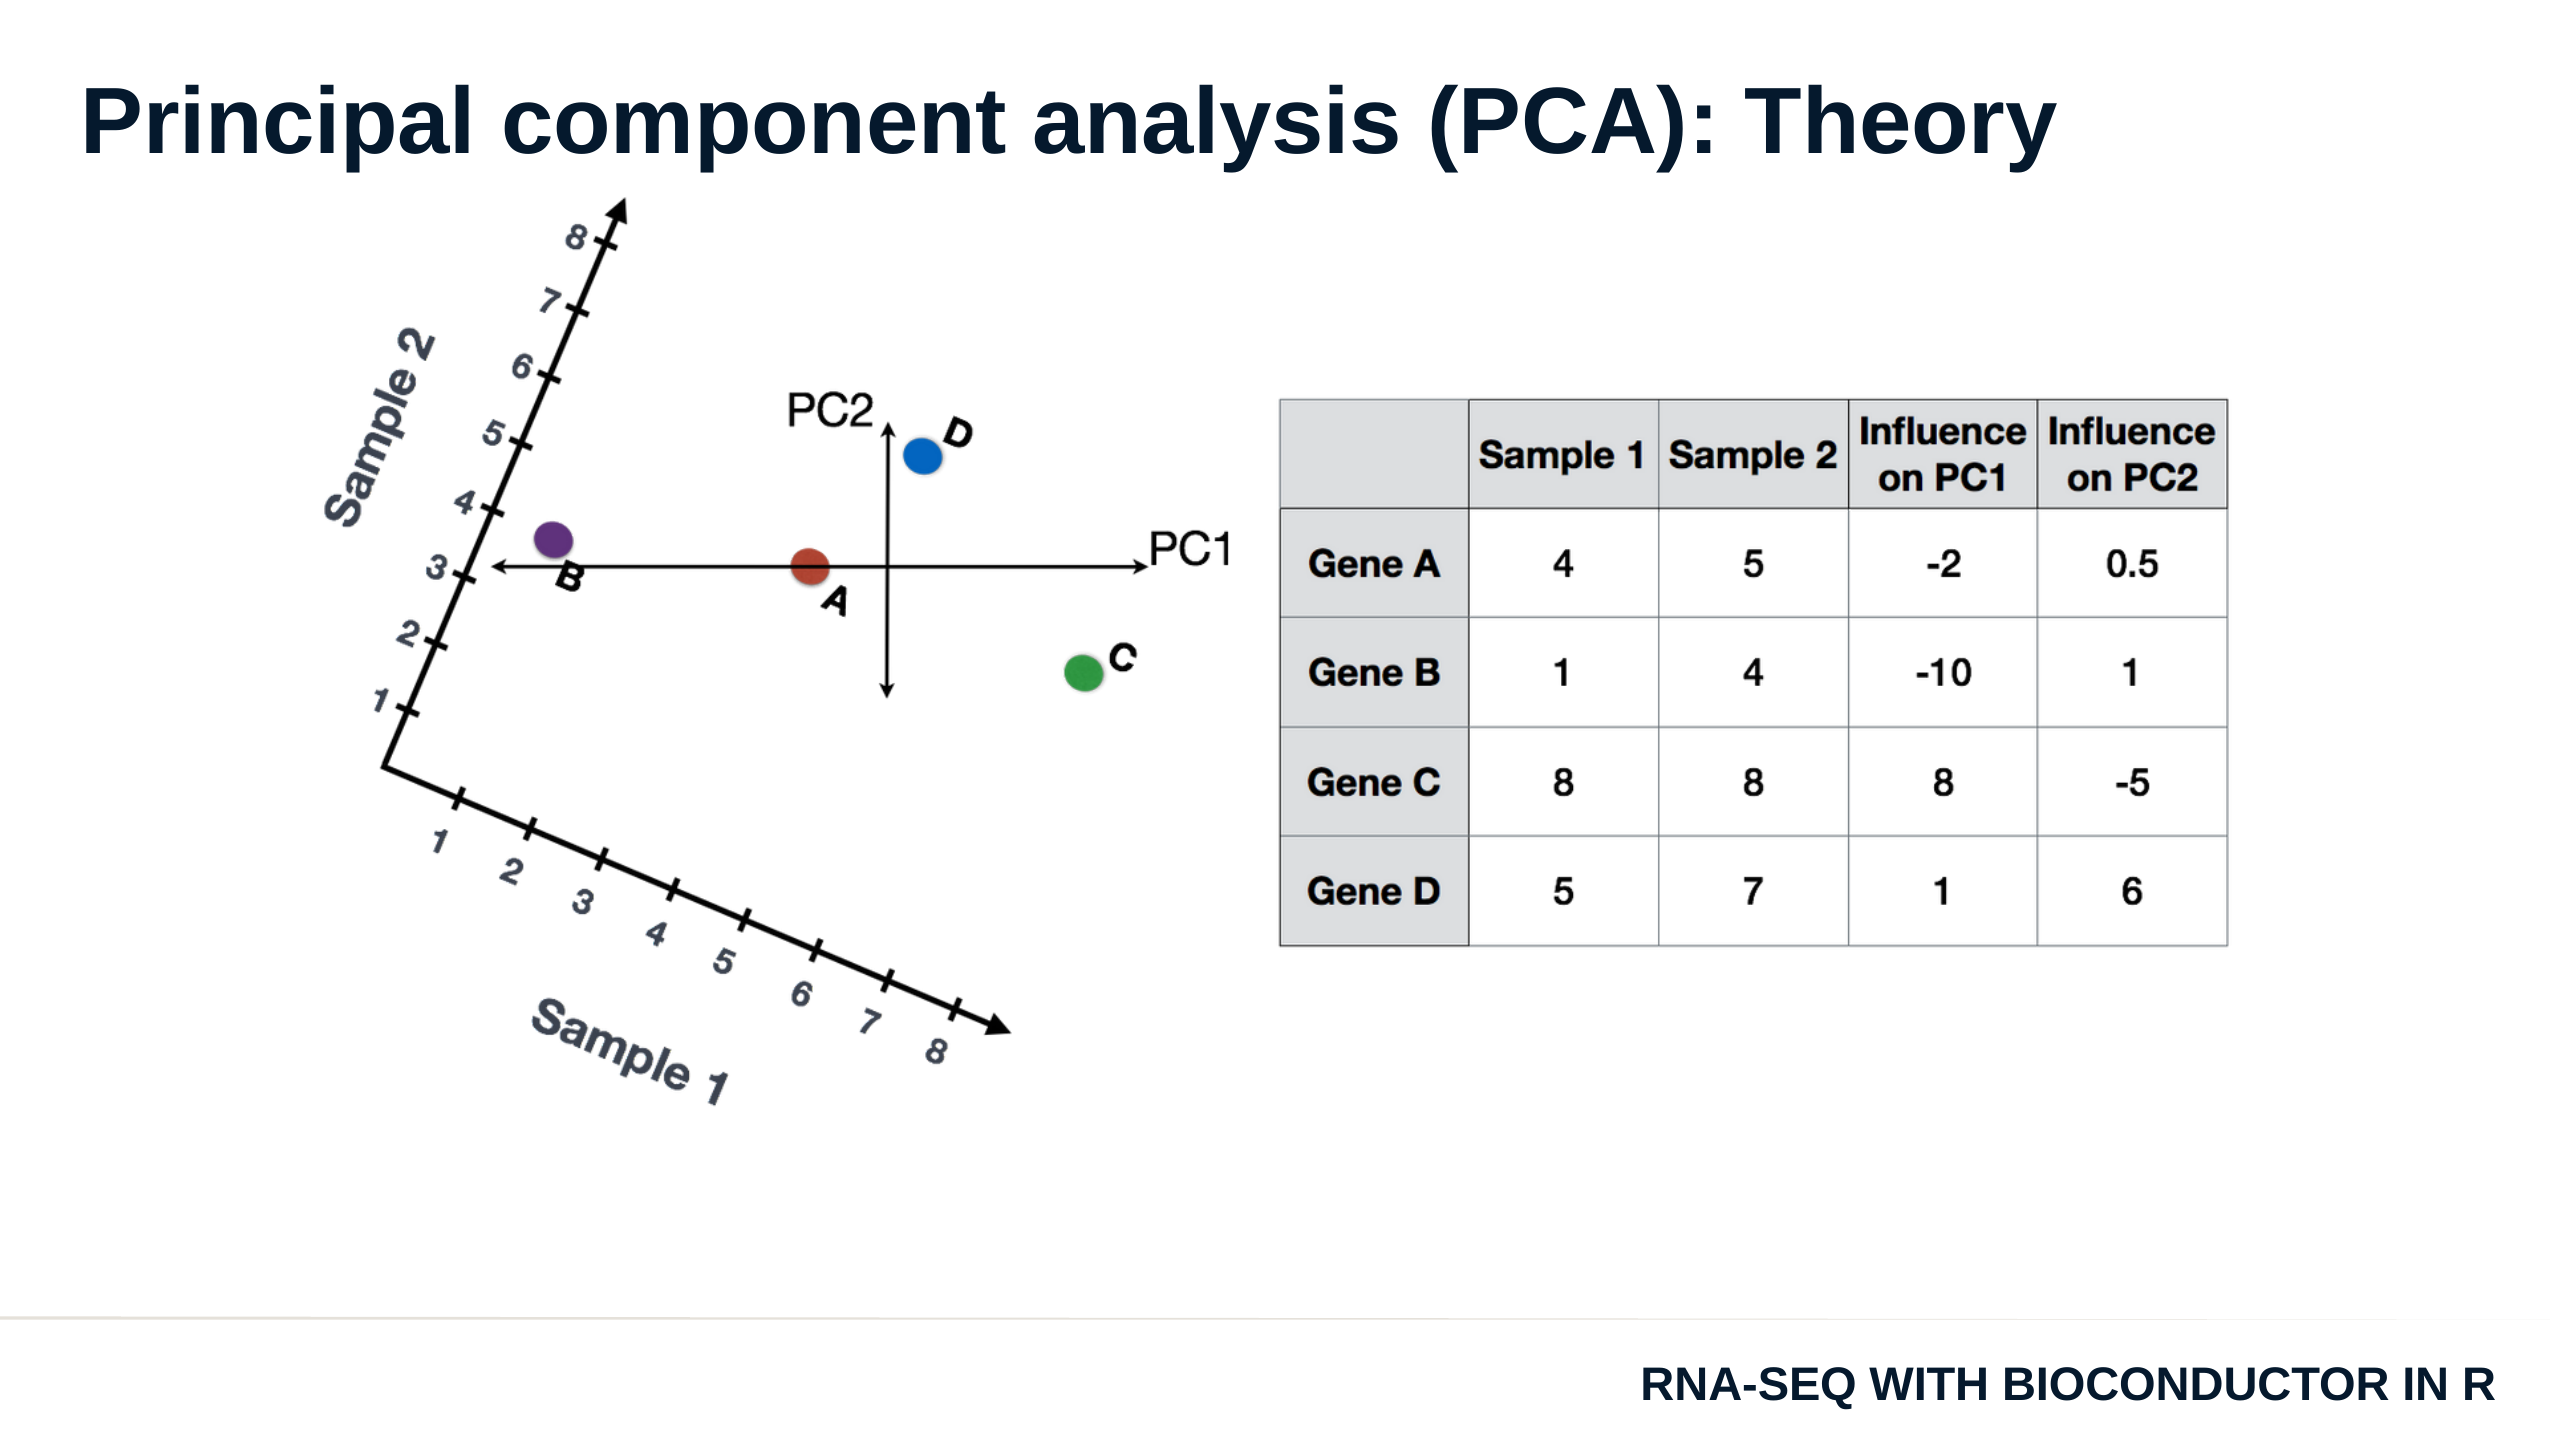

Principal component analysis (PCA): Theory

RNA-SEQ WITH BIOCONDUCTOR IN R